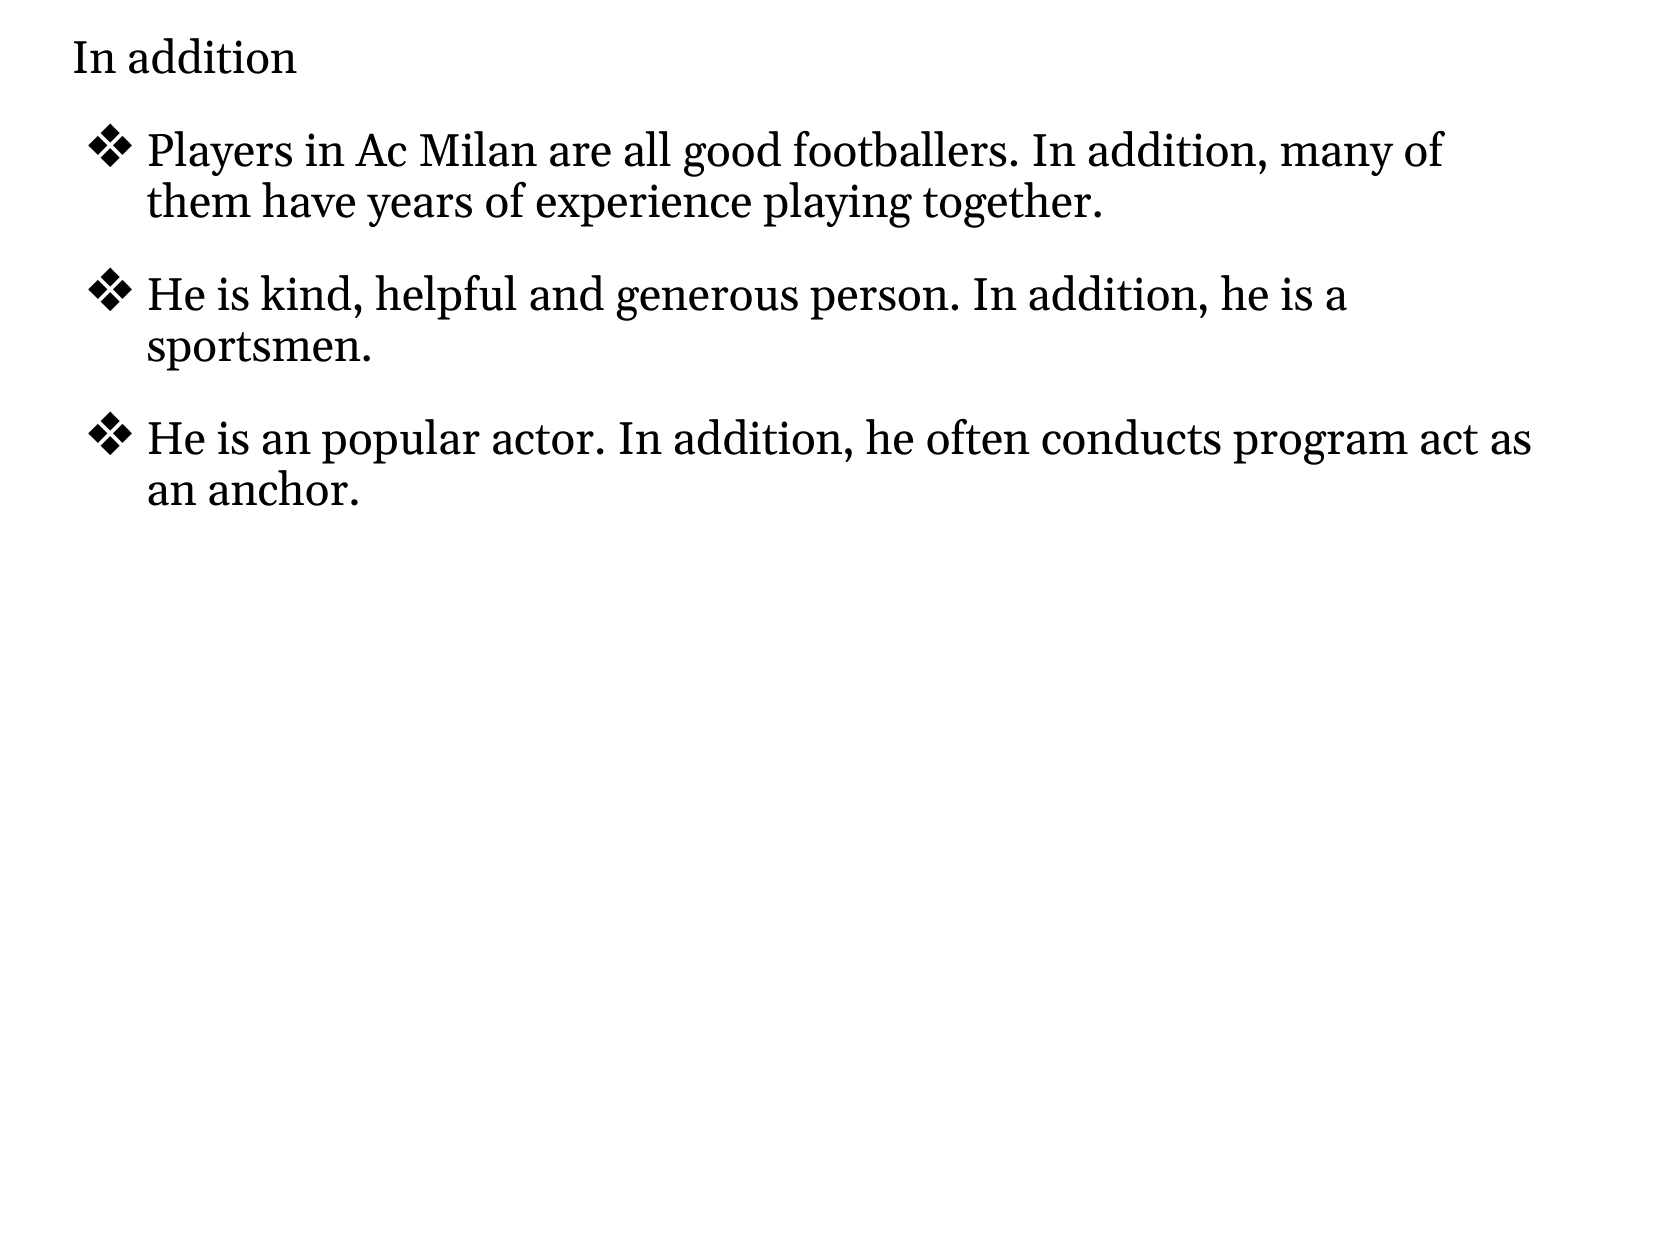

In addition

Players in Ac Milan are all good footballers. In addition, many of them have years of experience playing together.

He is kind, helpful and generous person. In addition, he is a sportsmen.

He is an popular actor. In addition, he often conducts program act as an anchor.